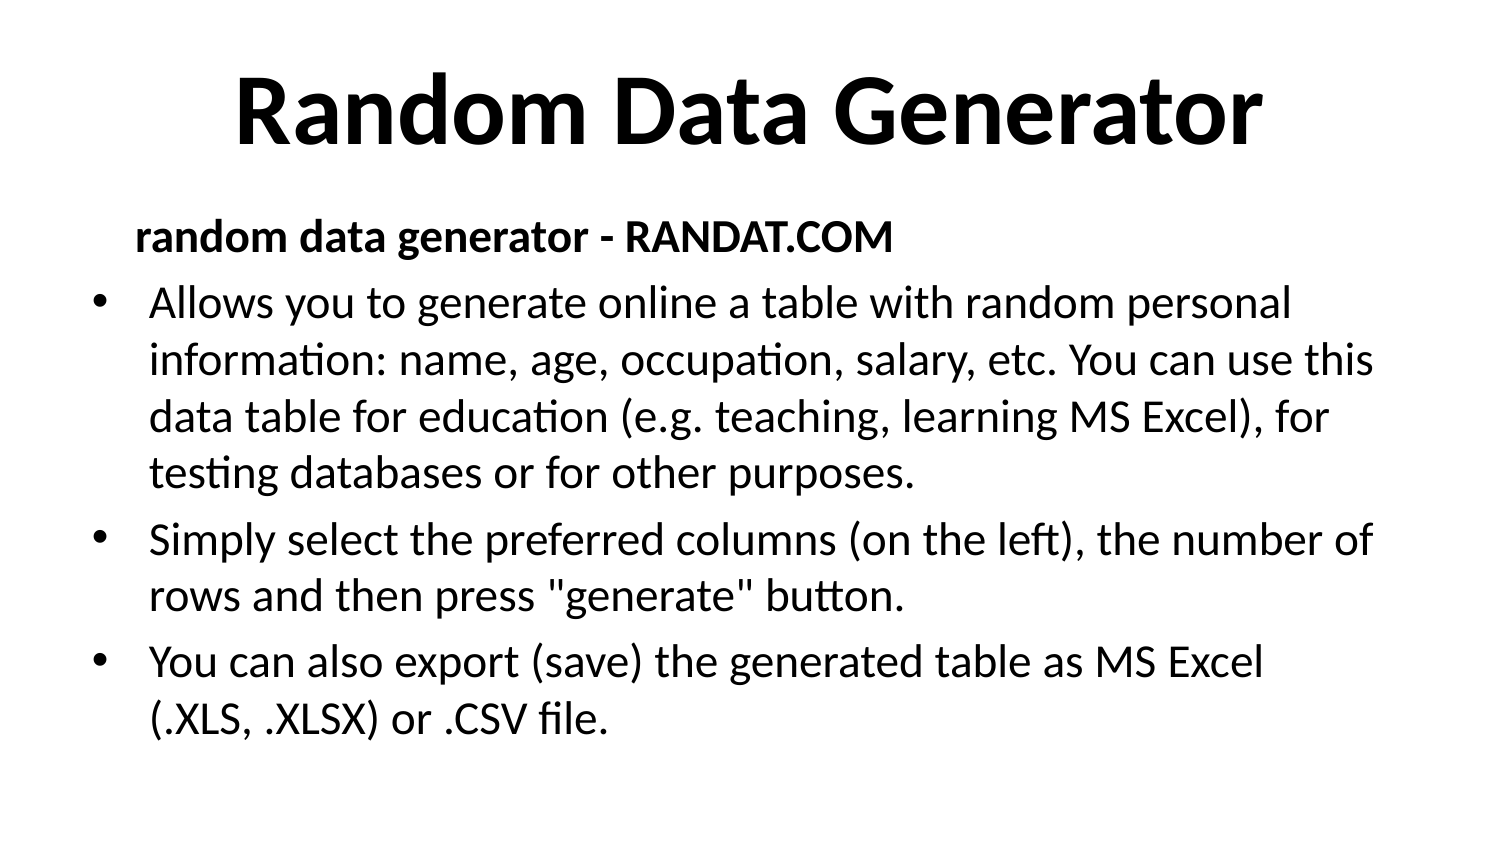

# Random Data Generator
    random data generator - RANDAT.COM
Allows you to generate online a table with random personal information: name, age, occupation, salary, etc. You can use this data table for education (e.g. teaching, learning MS Excel), for testing databases or for other purposes.
Simply select the preferred columns (on the left), the number of rows and then press "generate" button.
You can also export (save) the generated table as MS Excel (.XLS, .XLSX) or .CSV file.